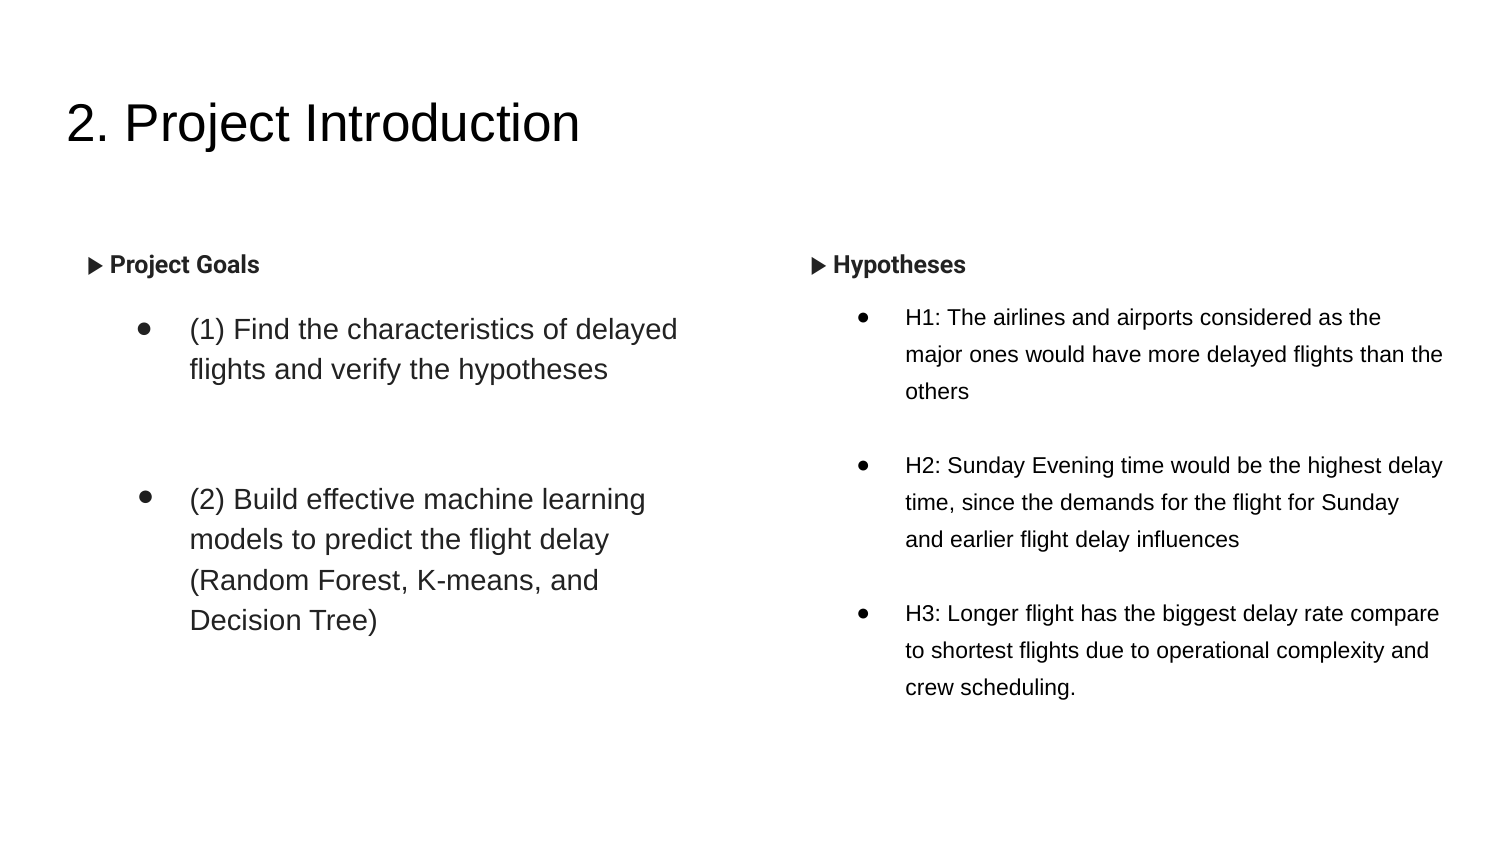

# 2. Project Introduction
 ▶ Project Goals
 ▶ Hypotheses
H1: The airlines and airports considered as the major ones would have more delayed flights than the others

H2: Sunday Evening time would be the highest delay time, since the demands for the flight for Sunday and earlier flight delay influences

H3: Longer flight has the biggest delay rate compare to shortest flights due to operational complexity and crew scheduling.

(1) Find the characteristics of delayed flights and verify the hypotheses

(2) Build effective machine learning models to predict the flight delay (Random Forest, K-means, and Decision Tree)